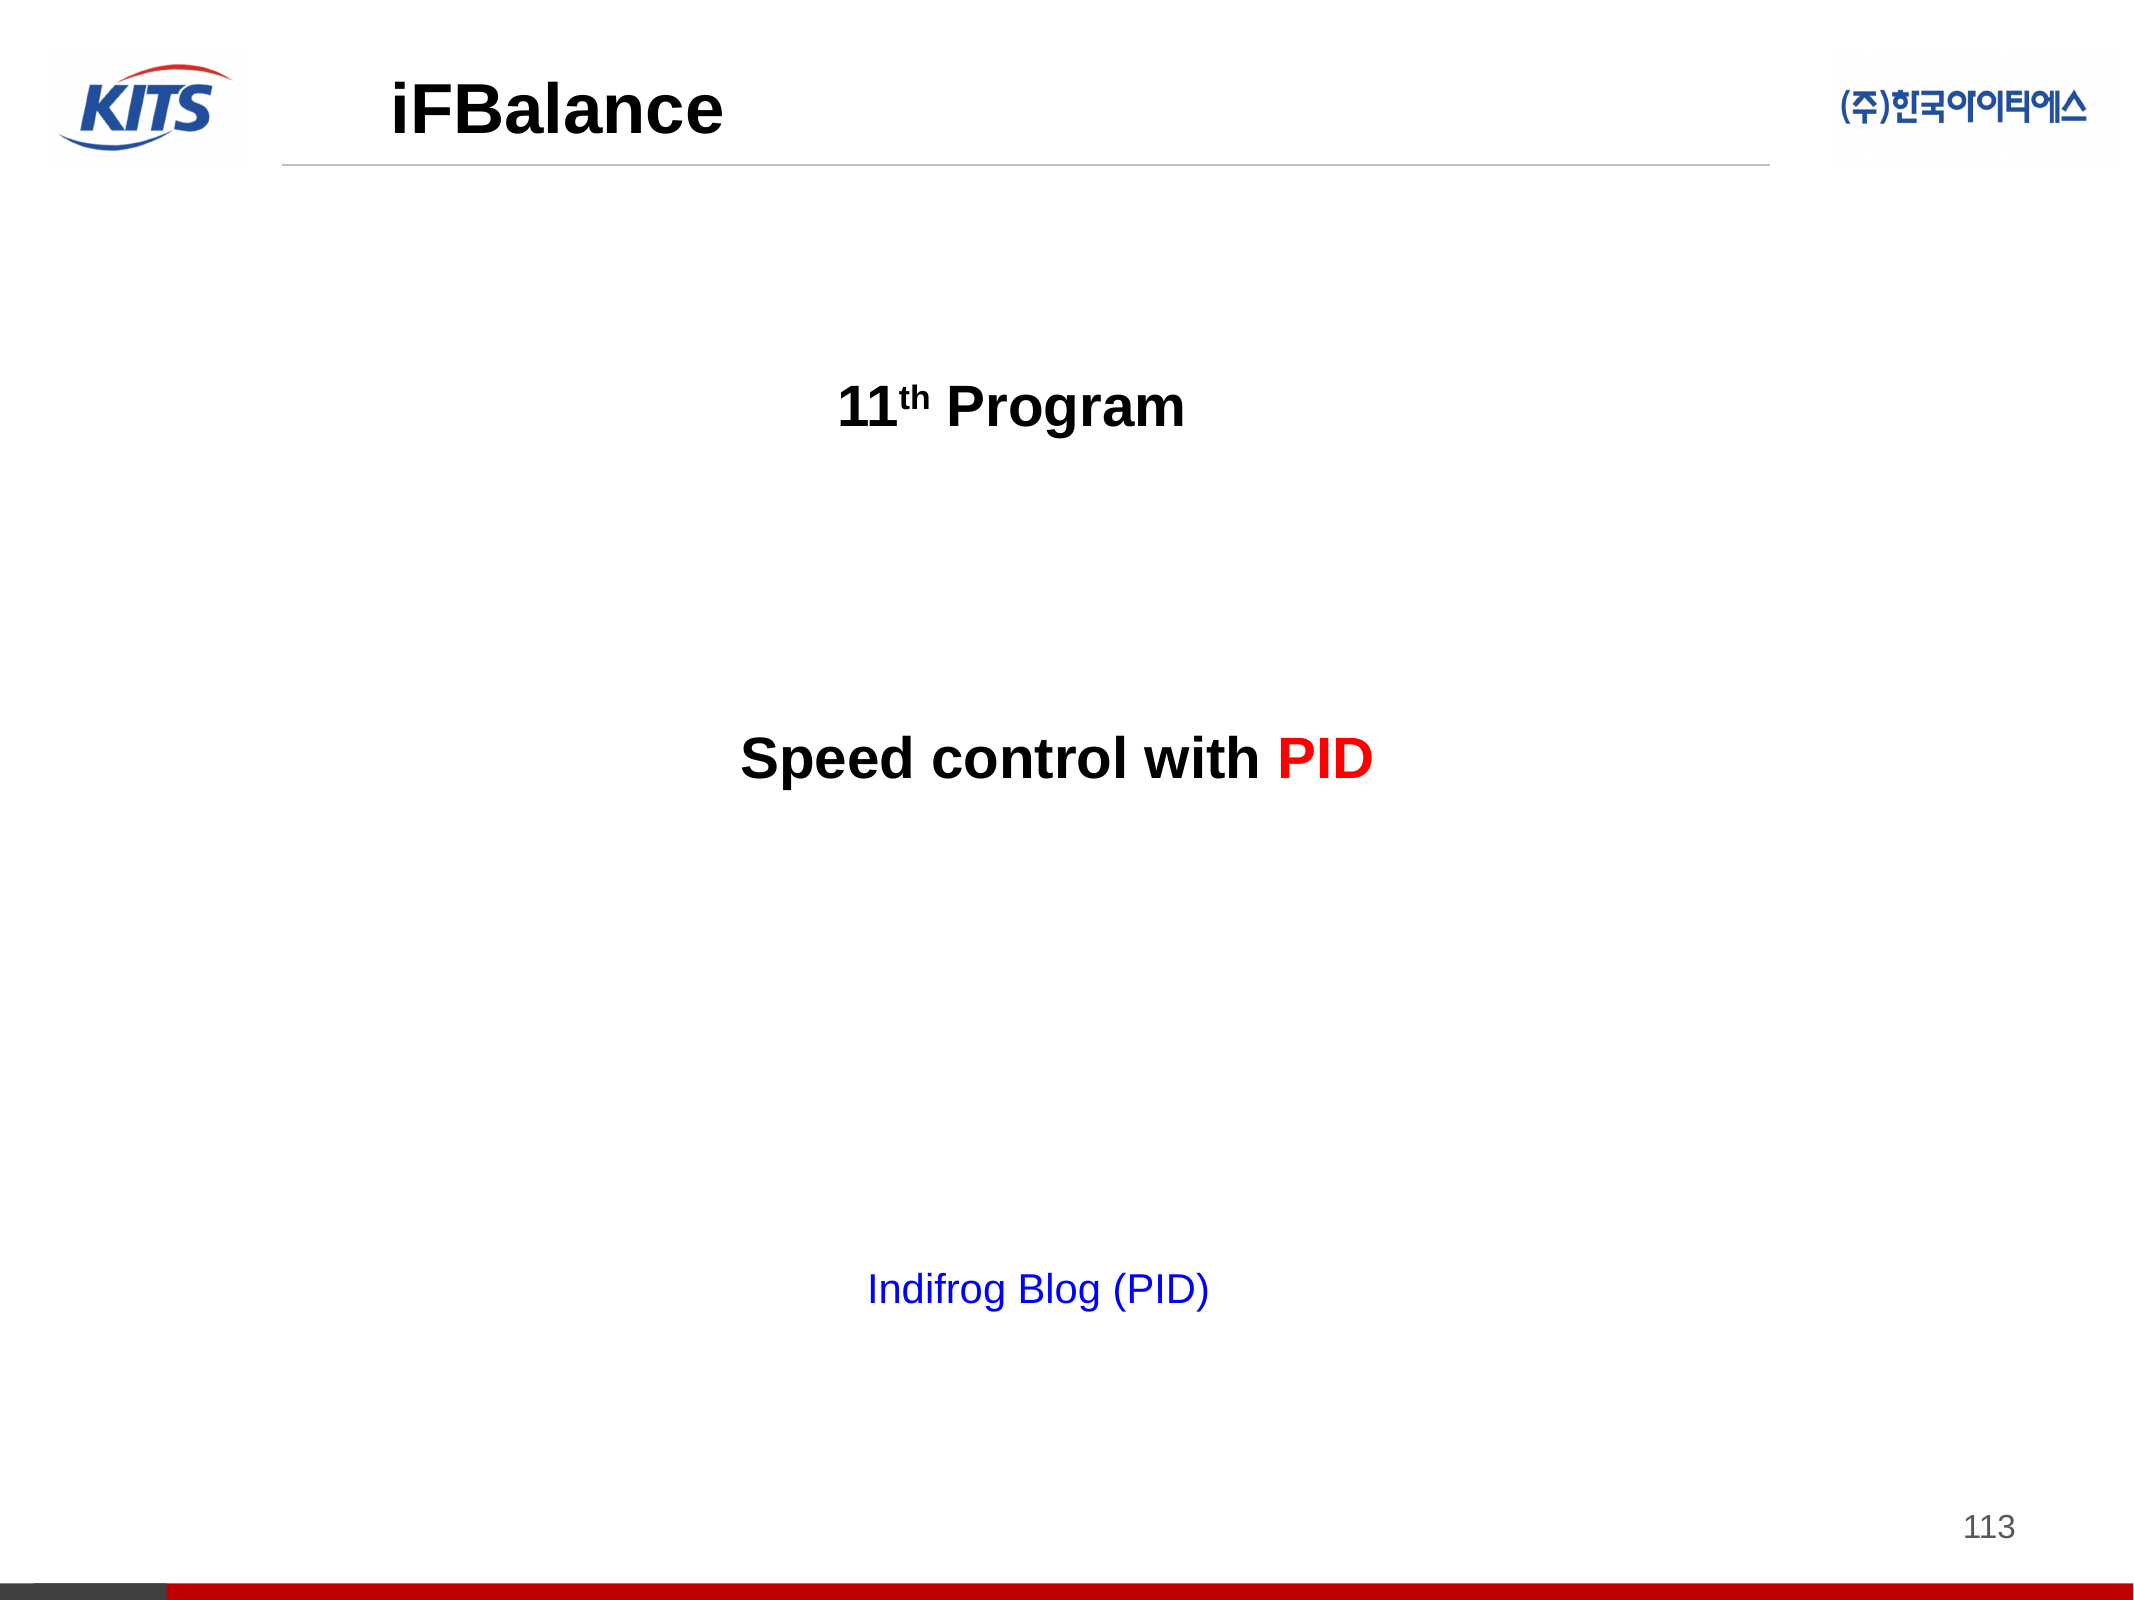

iFBalance
11th Program
Speed control with PID
Indifrog Blog (PID)
113